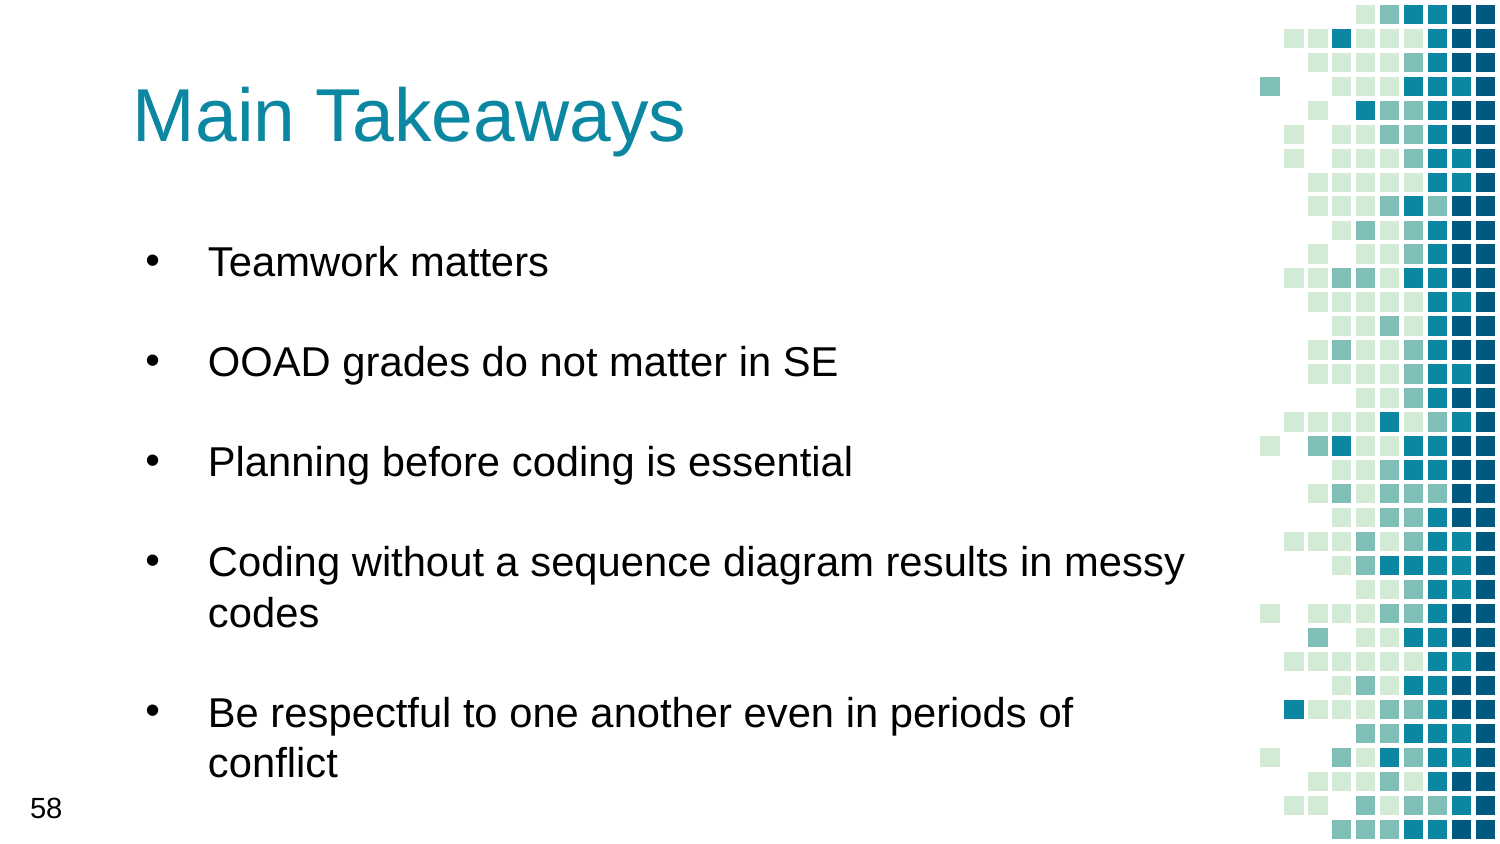

# Main Takeaways
Teamwork matters
OOAD grades do not matter in SE
Planning before coding is essential
Coding without a sequence diagram results in messy codes
Be respectful to one another even in periods of conflict
58